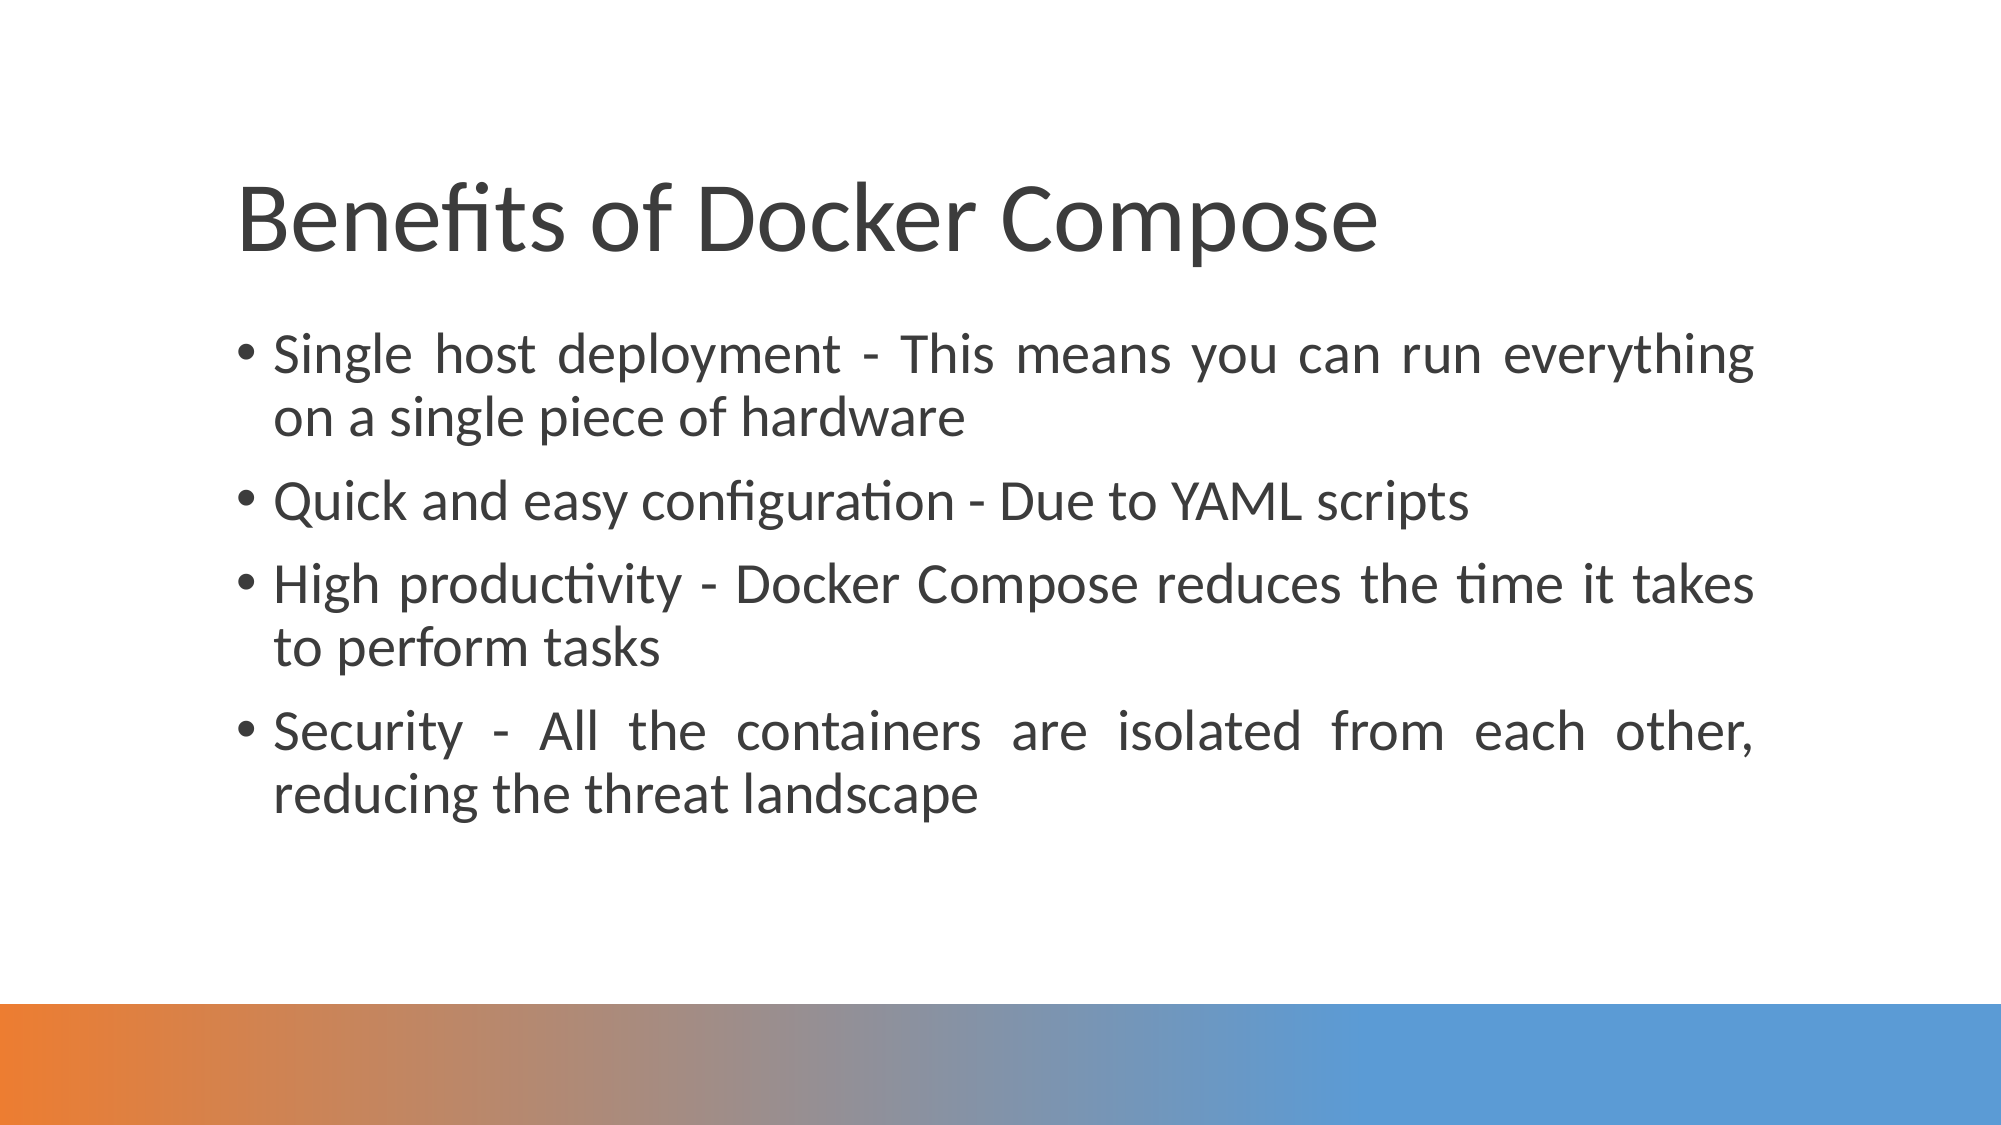

Benefits of Docker Compose

Single host deployment - This means you can run everything on a single piece of hardware
Quick and easy configuration - Due to YAML scripts
High productivity - Docker Compose reduces the time it takes to perform tasks
Security - All the containers are isolated from each other, reducing the threat landscape